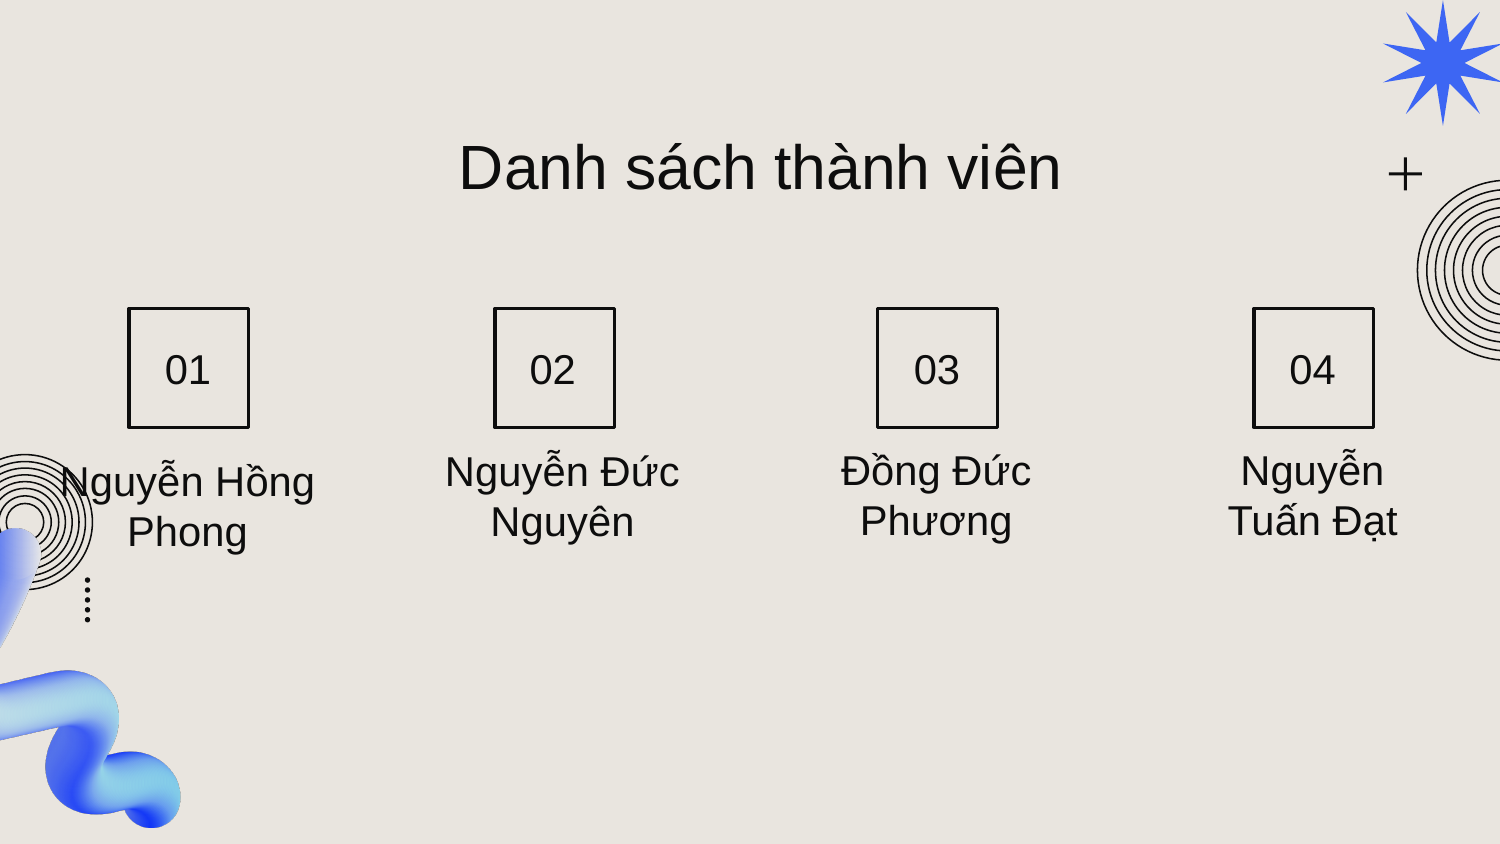

# Danh sách thành viên
03
04
01
02

Nguyễn Đức Nguyên
Đồng Đức Phương
Nguyễn Tuấn Đạt
Nguyễn Hồng Phong